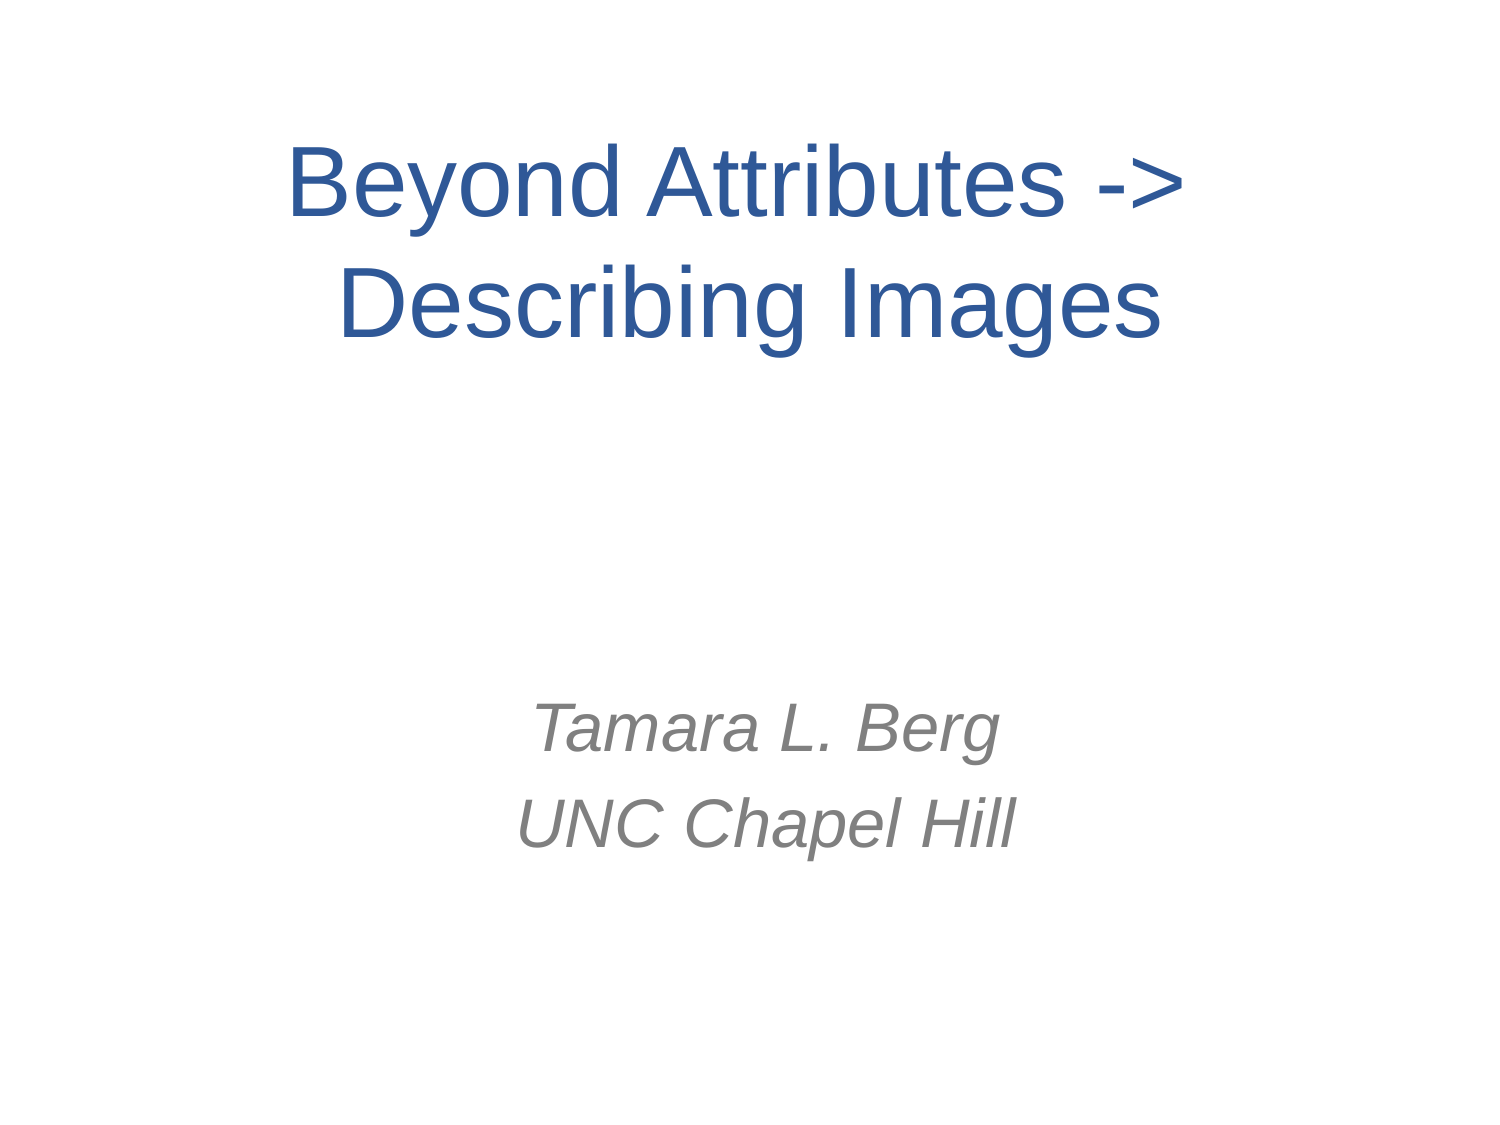

# Beyond Attributes -> Describing Images
Tamara L. Berg
UNC Chapel Hill